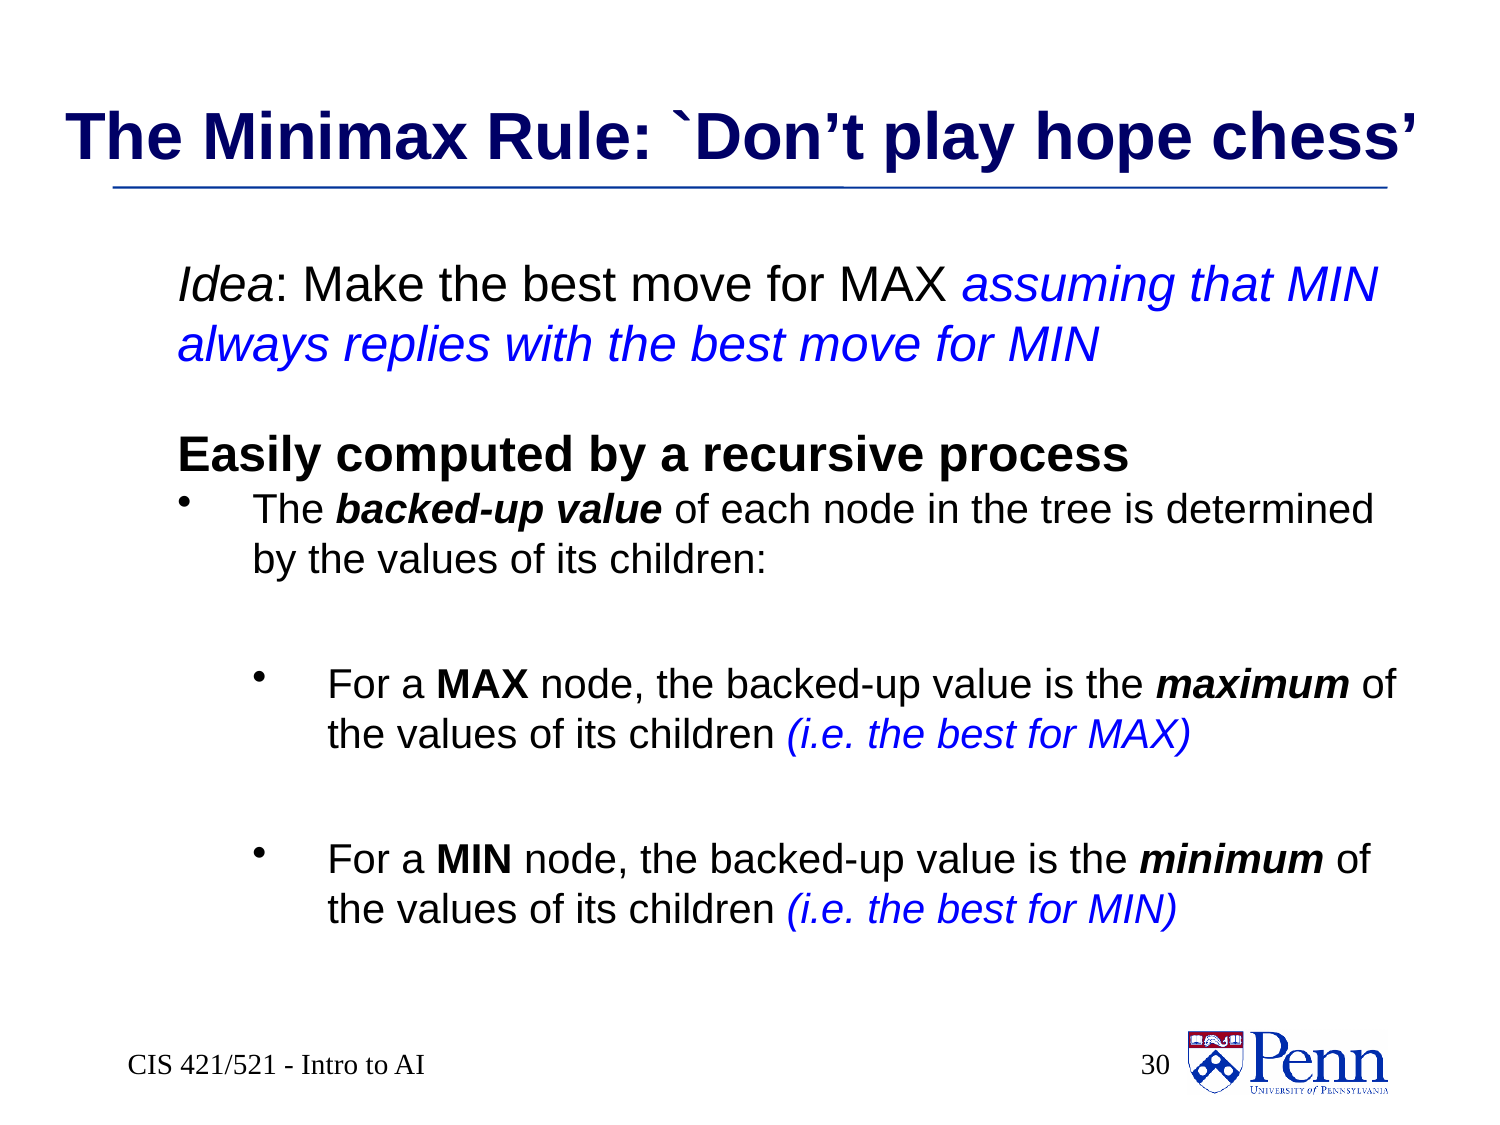

# The Minimax Rule: `Don’t play hope chess’
Idea: Make the best move for MAX assuming that MIN always replies with the best move for MIN

Easily computed by a recursive process
The backed-up value of each node in the tree is determined by the values of its children:

For a MAX node, the backed-up value is the maximum of the values of its children (i.e. the best for MAX)

For a MIN node, the backed-up value is the minimum of the values of its children (i.e. the best for MIN)
CIS 421/521 - Intro to AI
       30